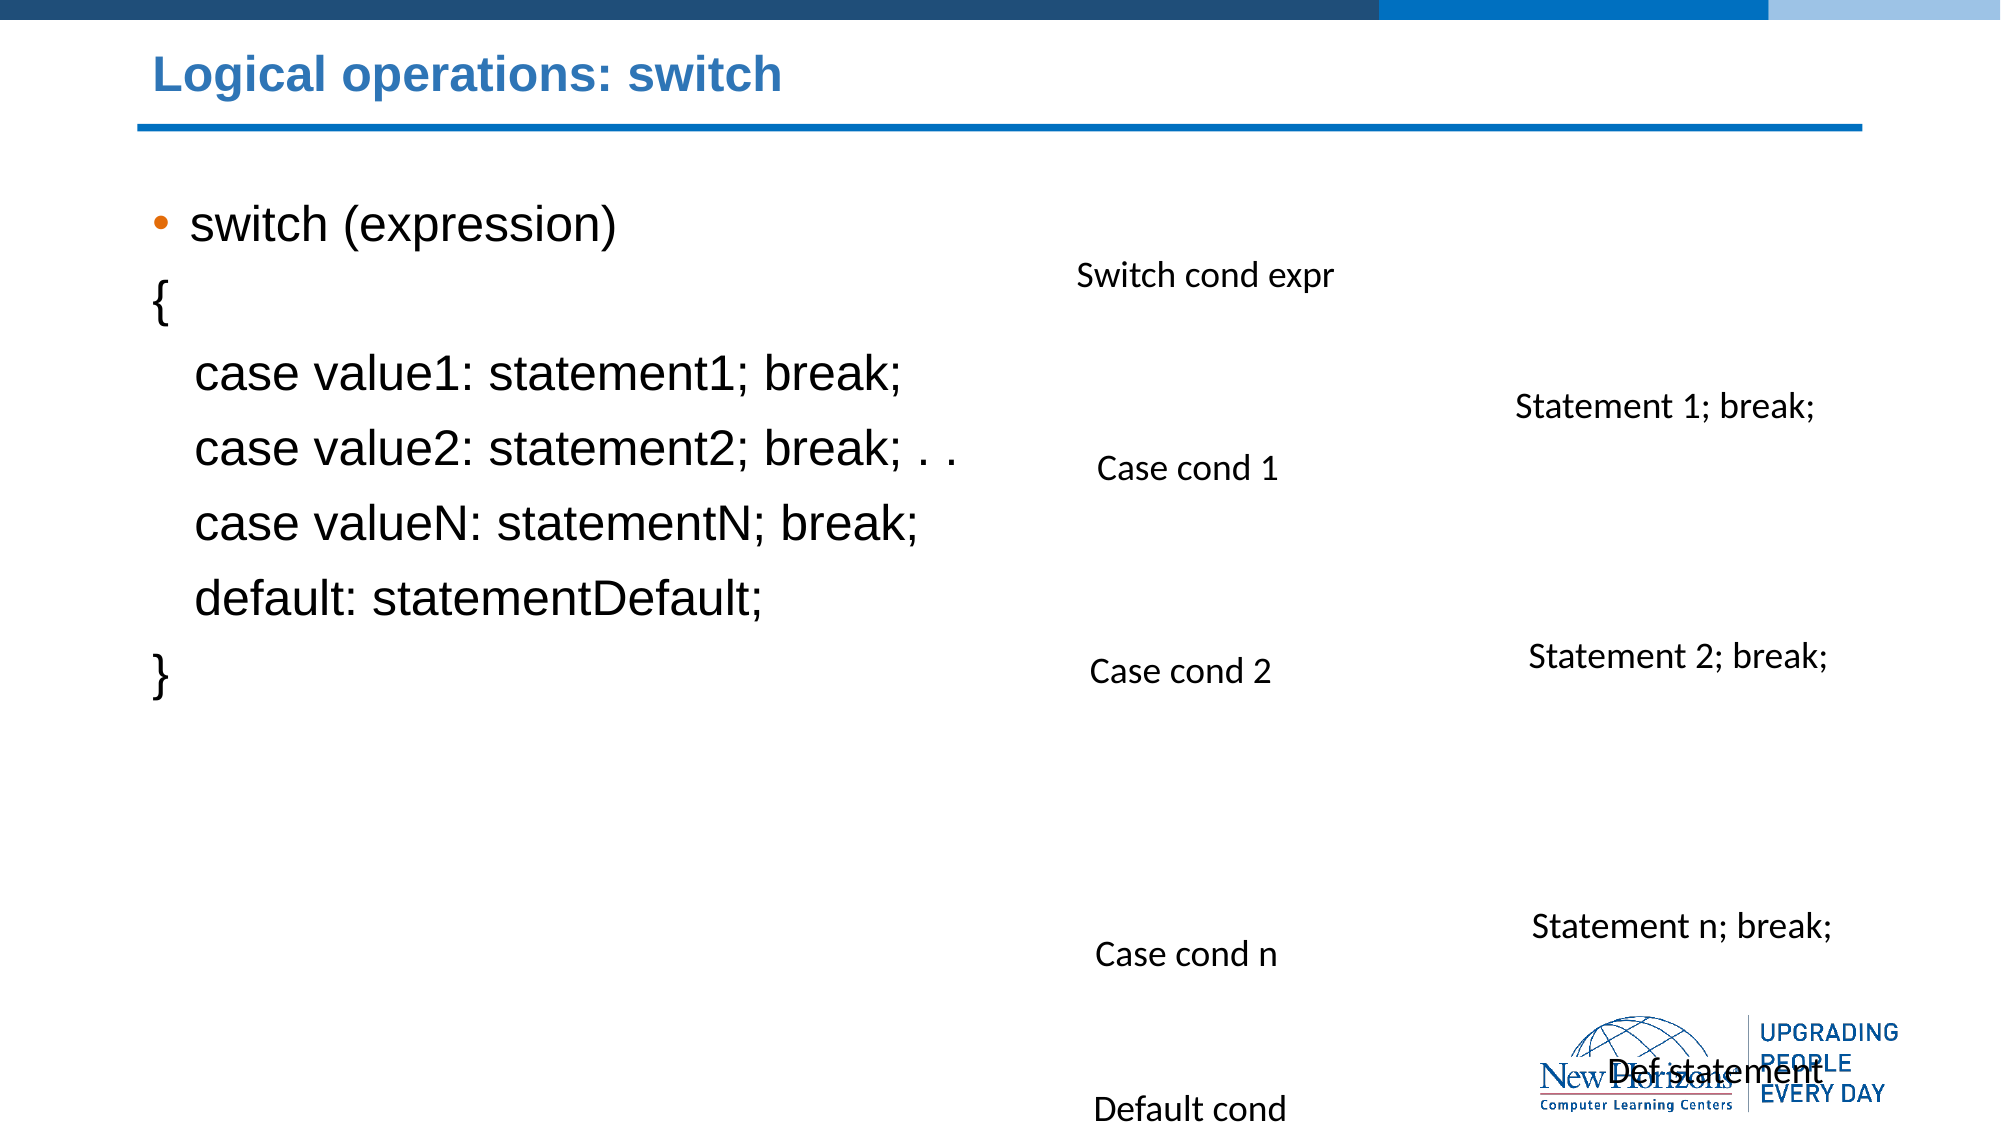

# Logical operations: switch
switch (expression)
{
   case value1: statement1; break;
   case value2: statement2; break; . .
   case valueN: statementN; break;
   default: statementDefault;
}
Switch cond expr
Statement 1; break;
Case cond 1
Statement 2; break;
Case cond 2
Statement n; break;
Case cond n
Def statement
Default cond